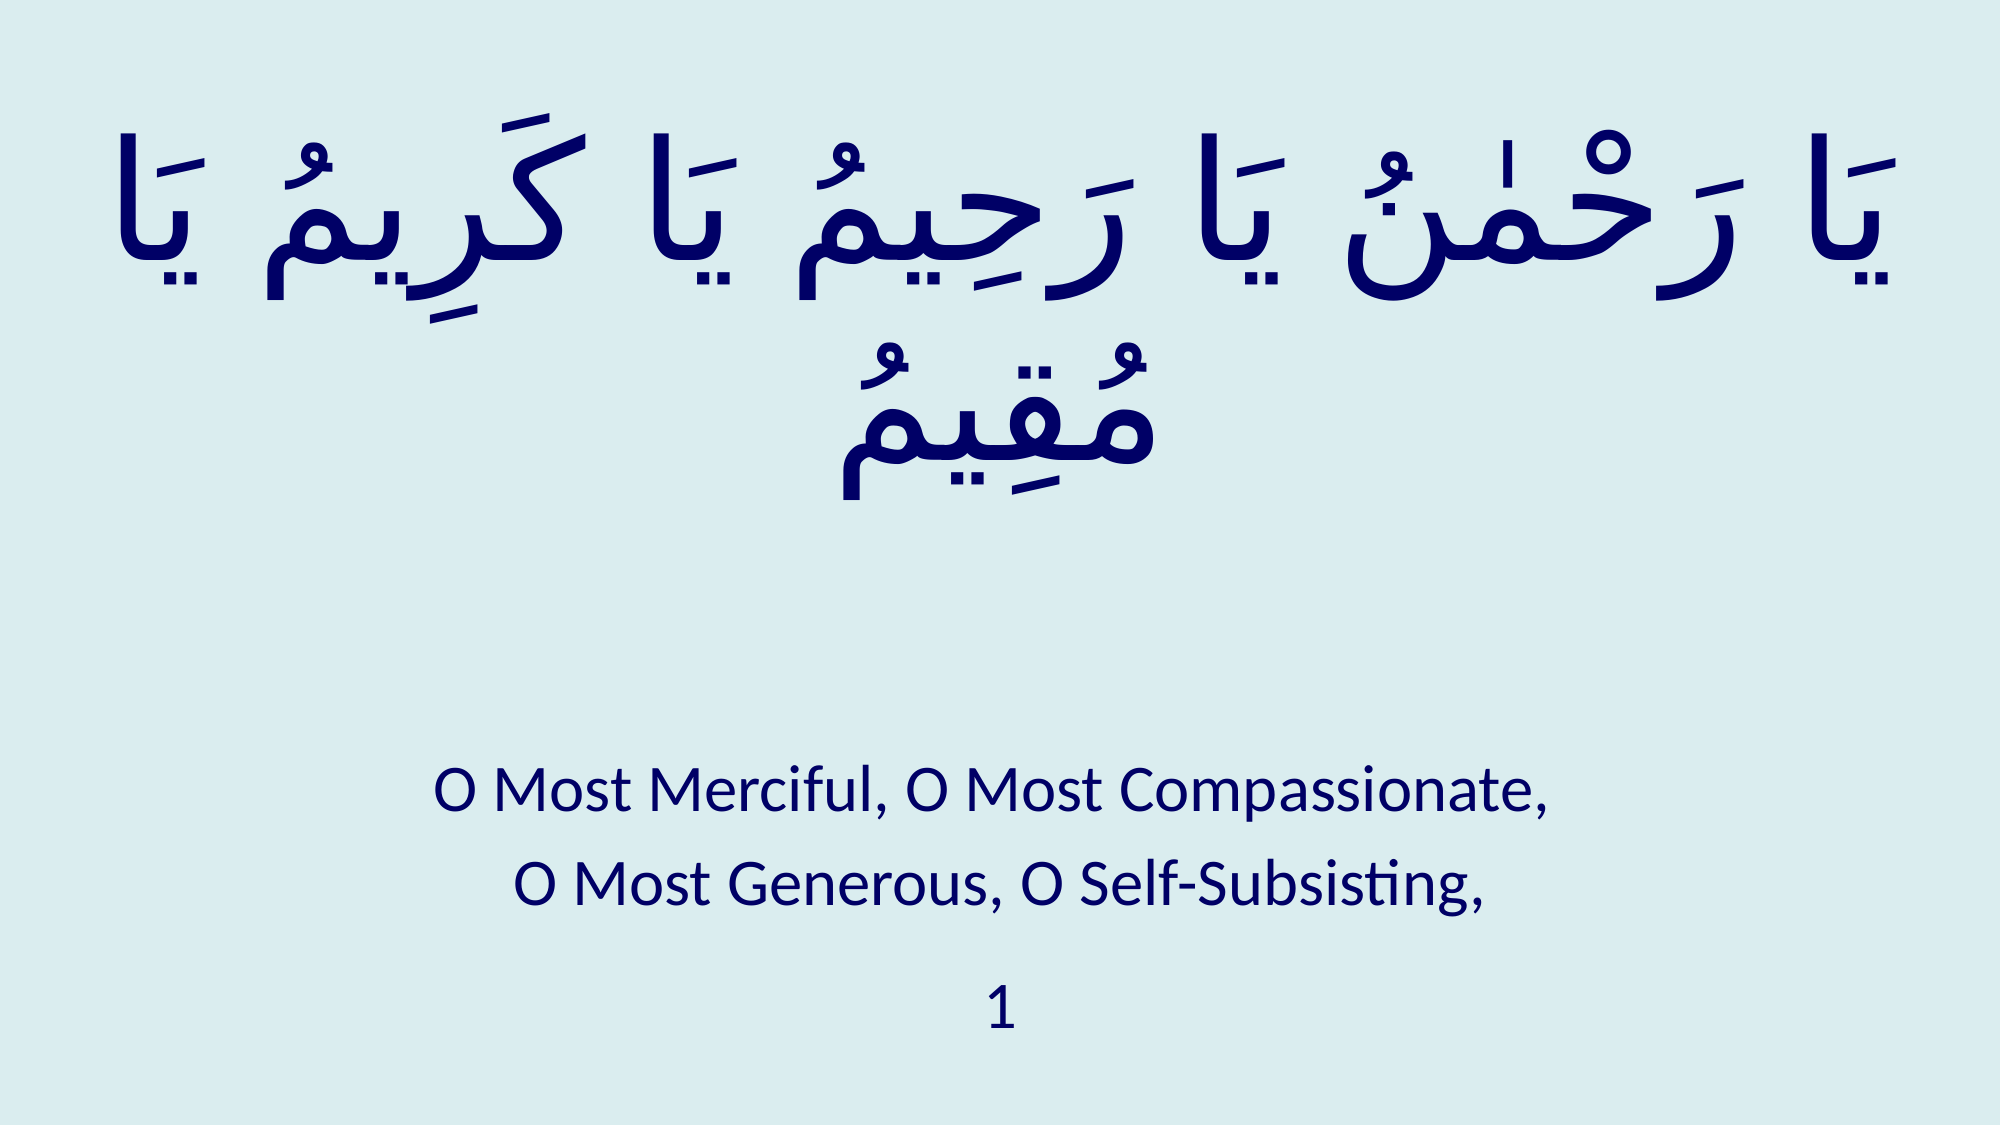

# يَا رَحْمٰنُ يَا رَحِيمُ يَا كَرِيمُ يَا مُقِيمُ
O Most Merciful, O Most Compassionate,
O Most Generous, O Self-Subsisting,
1